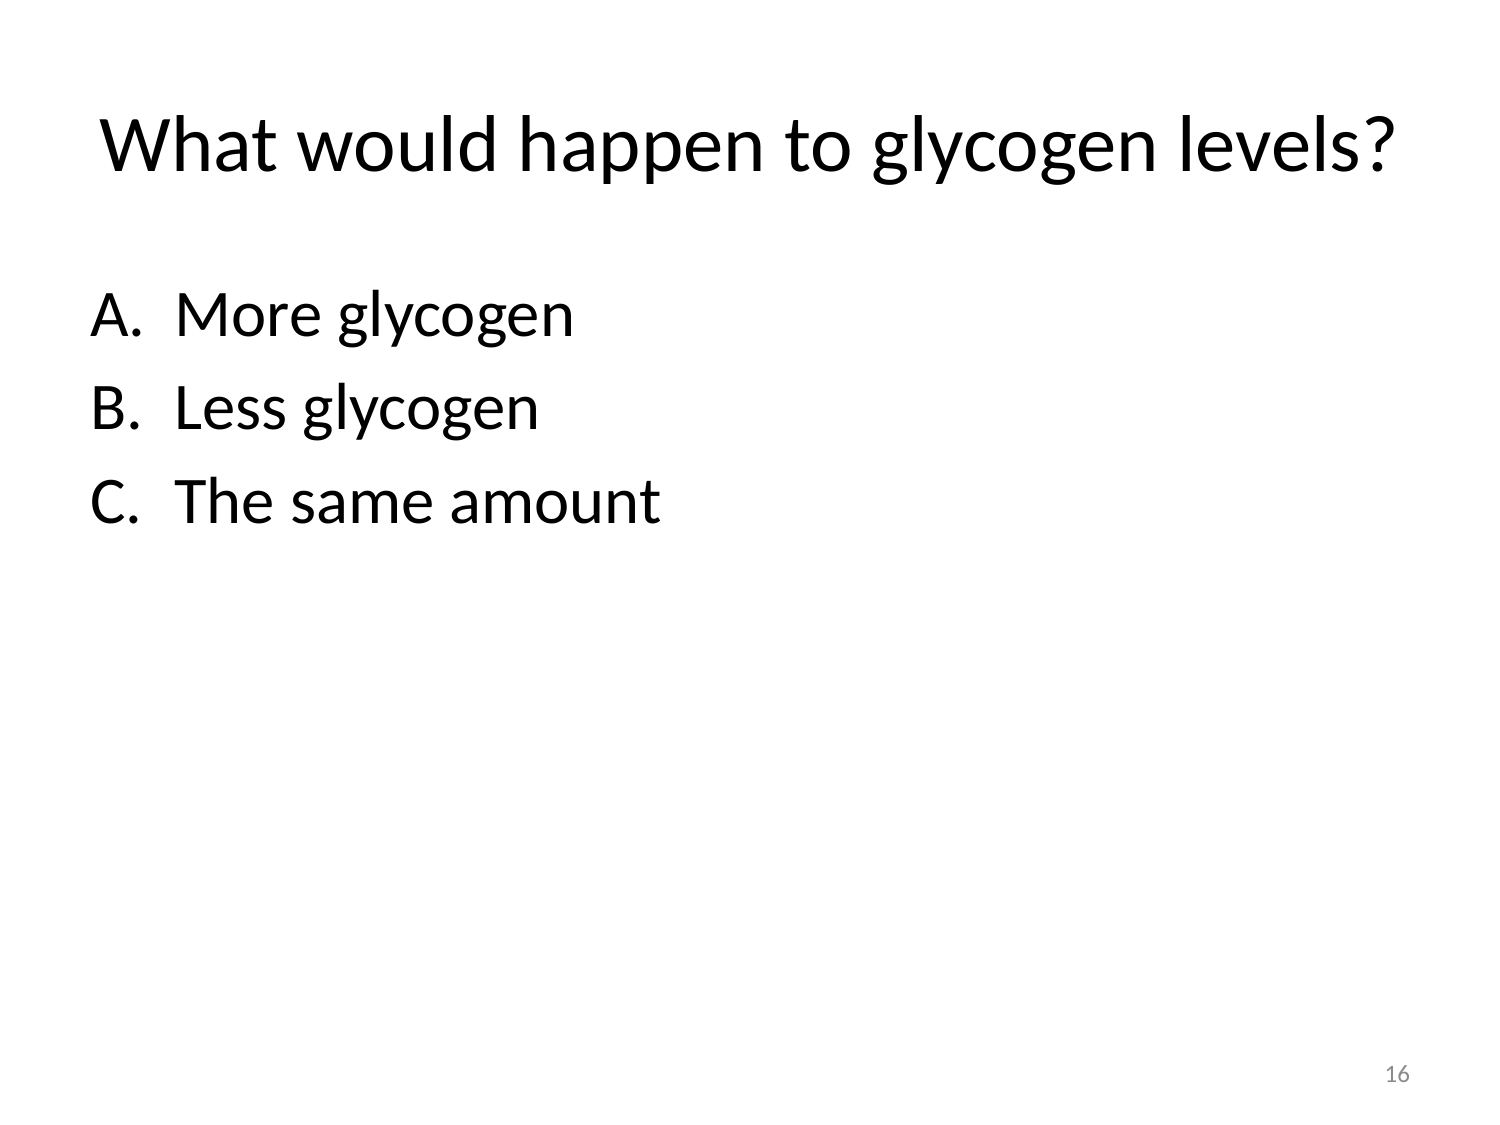

# What would happen to glycogen levels?
More glycogen
Less glycogen
The same amount
16